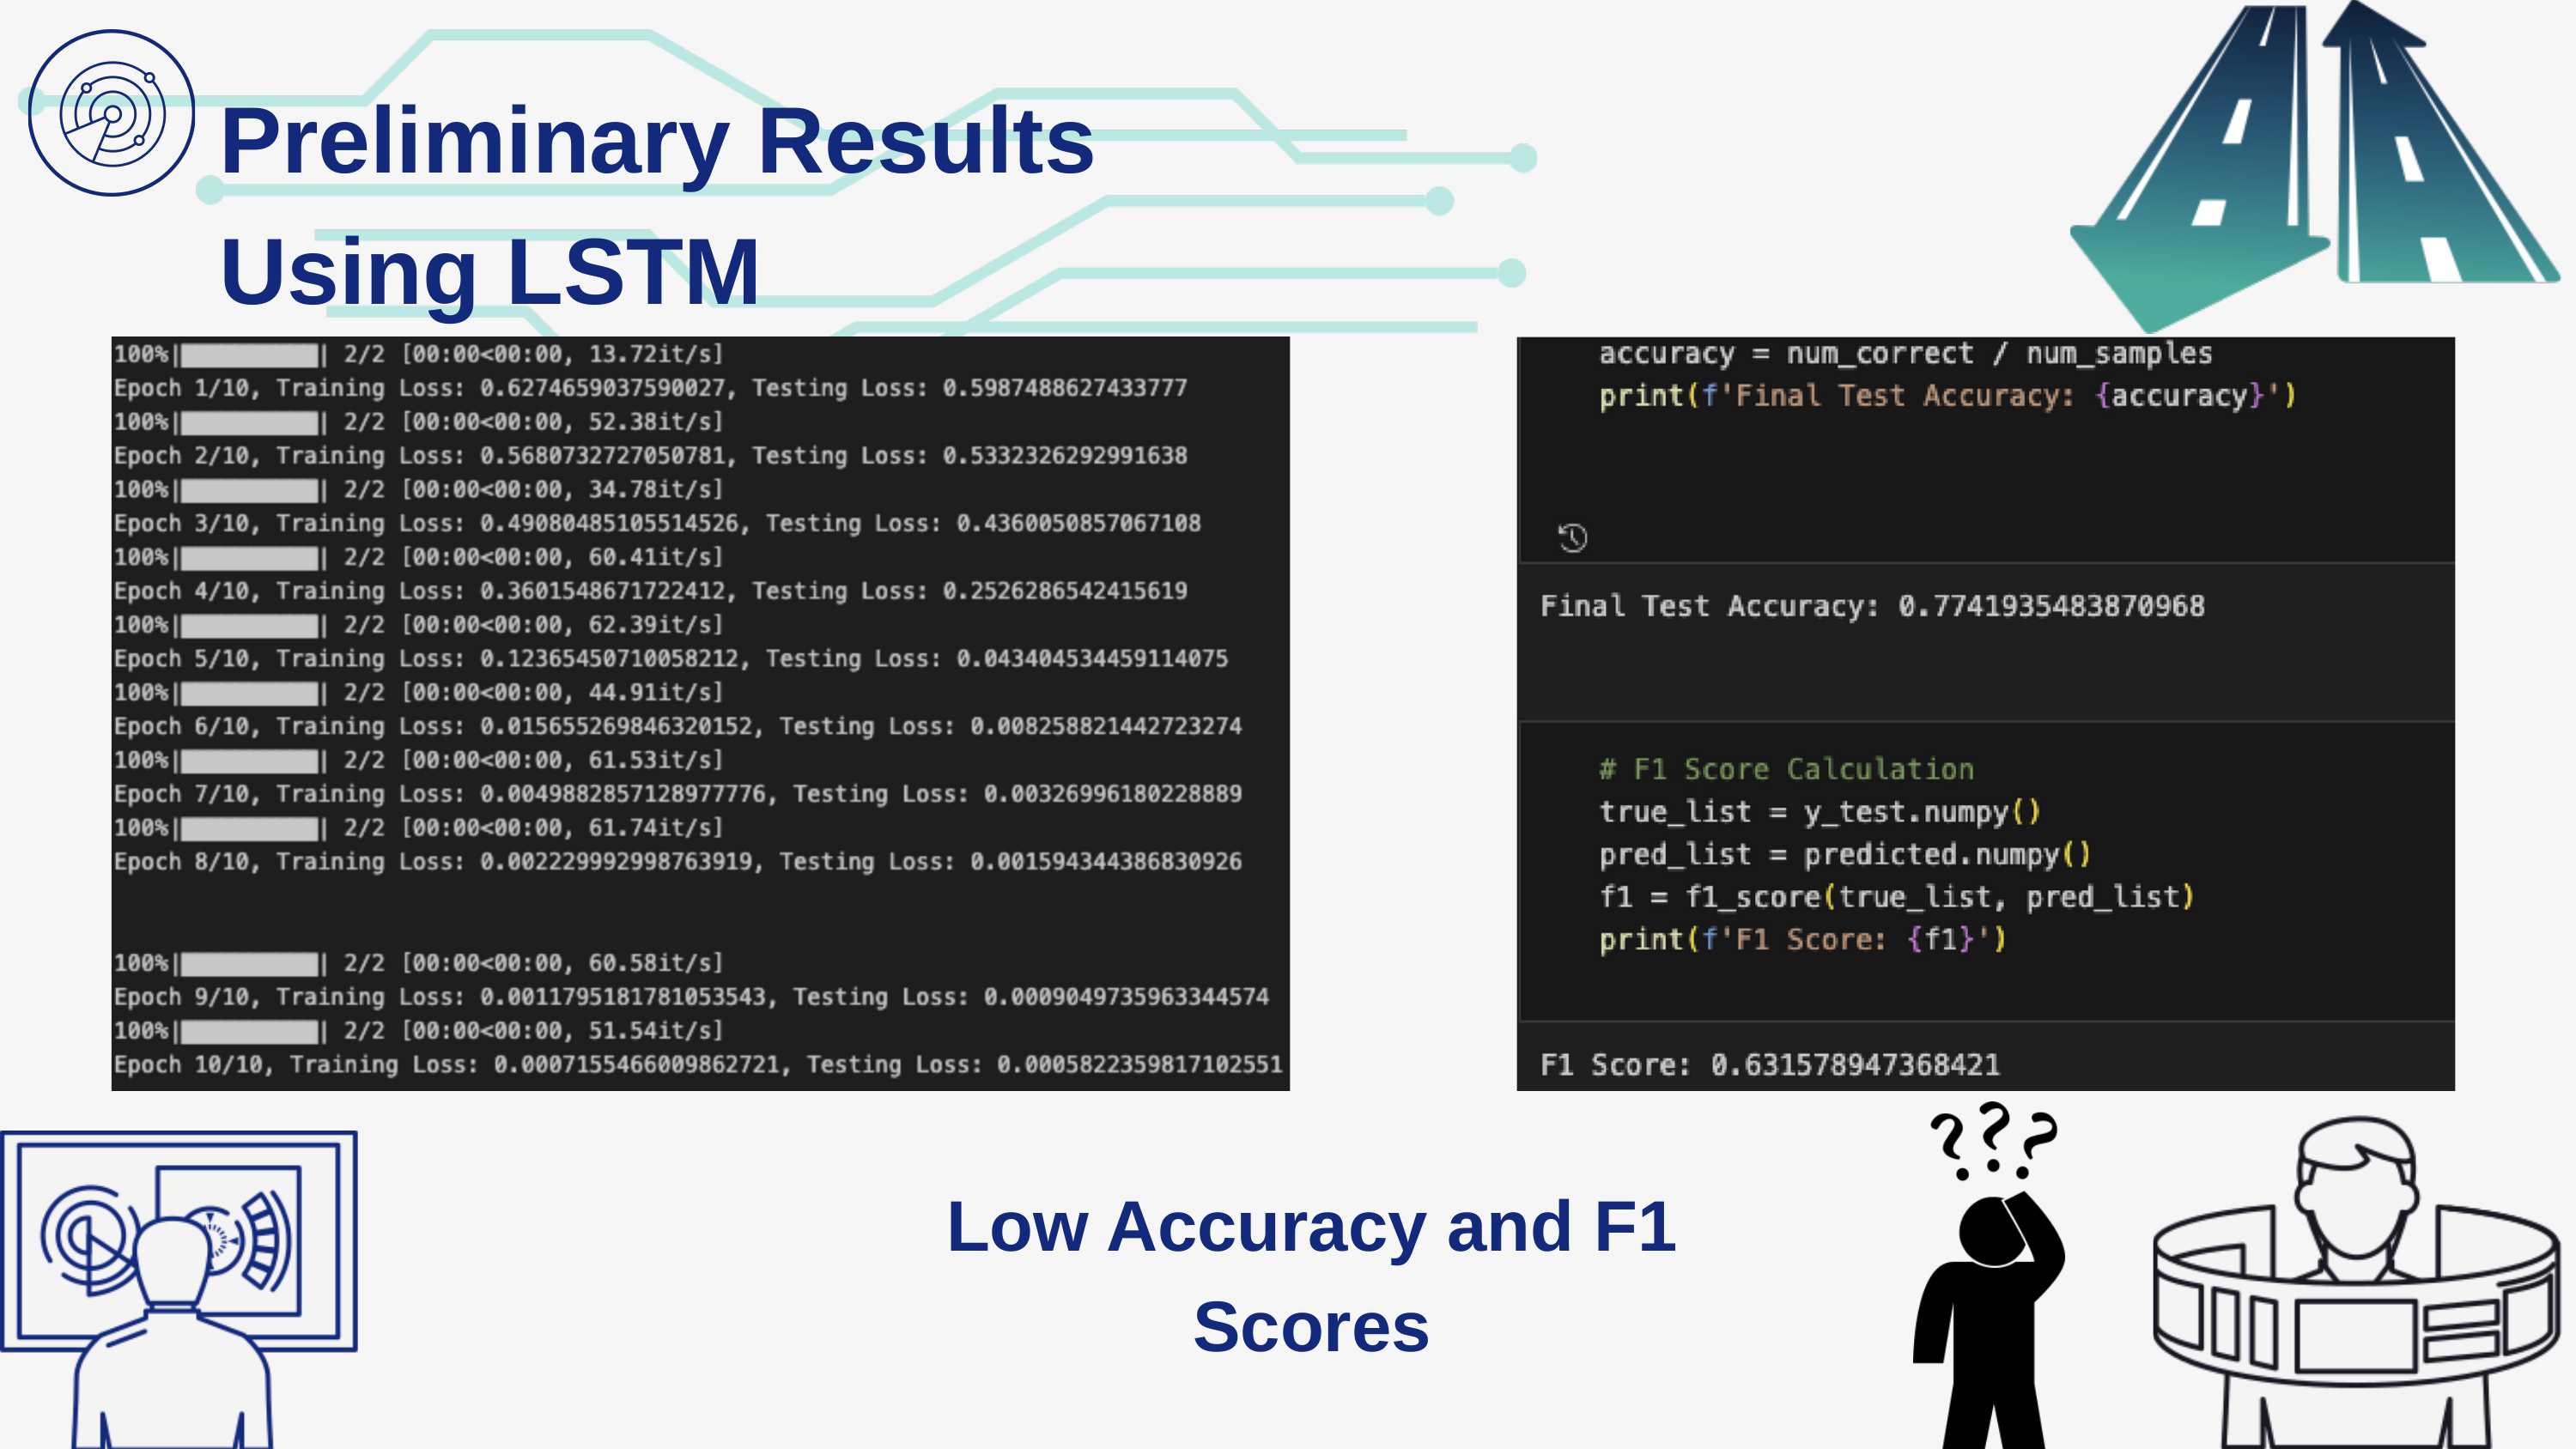

Preliminary Results Using LSTM

Low Accuracy and F1 Scores